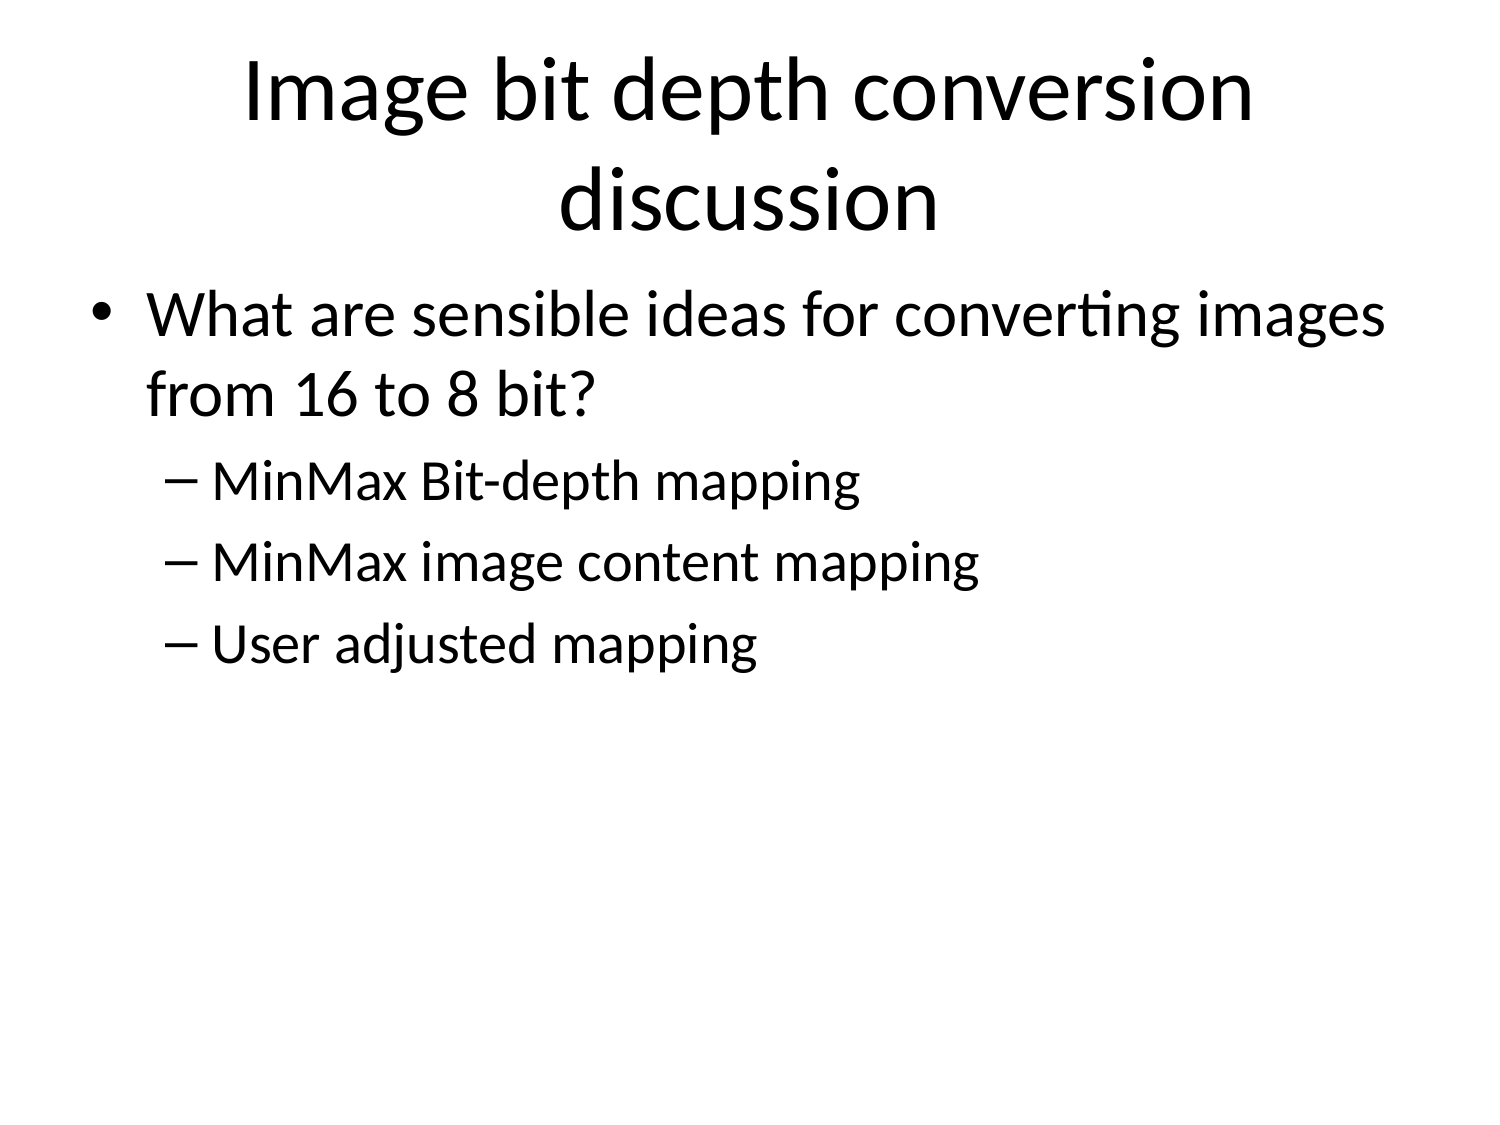

# Image bit depth conversion discussion
What are sensible ideas for converting images from 16 to 8 bit?
MinMax Bit-depth mapping
MinMax image content mapping
User adjusted mapping